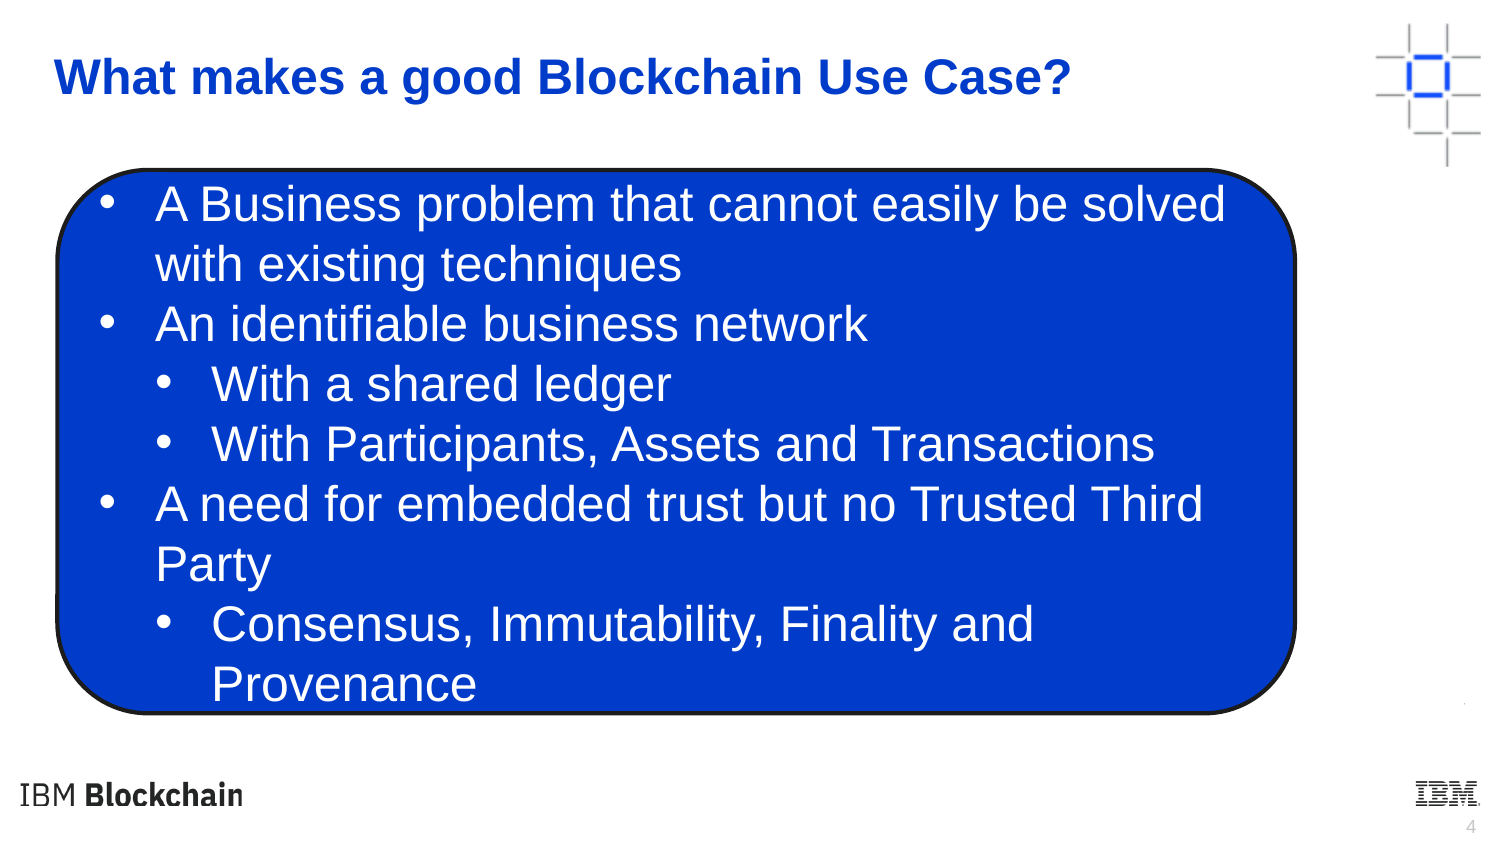

What makes a good Blockchain Use Case?

A Business problem that cannot easily be solved with existing techniques
An identifiable business network
With a shared ledger
With Participants, Assets and Transactions
A need for embedded trust but no Trusted Third Party
Consensus, Immutability, Finality and Provenance